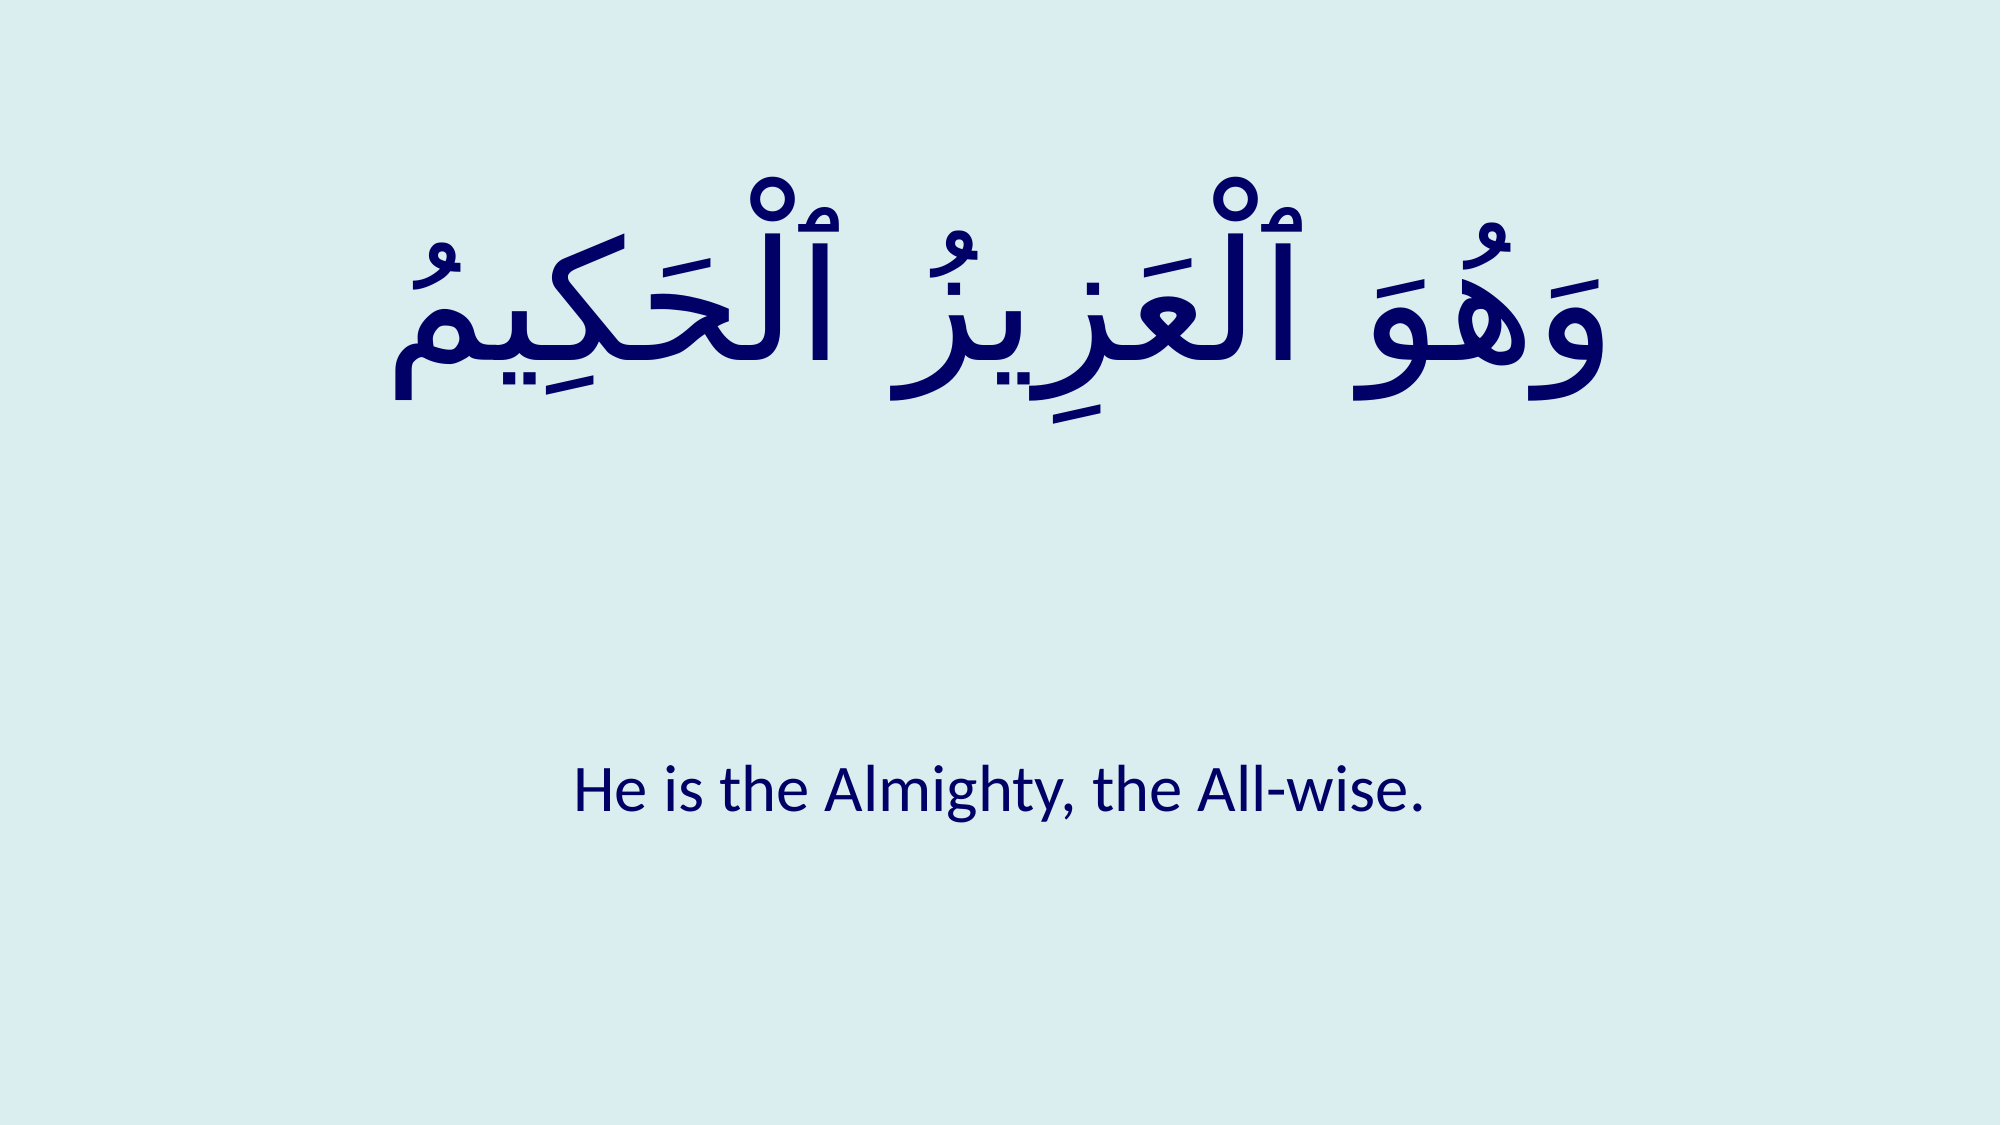

# وَهُوَ ٱلْعَزِيزُ ٱلْحَكِيمُ
He is the Almighty, the All-wise.